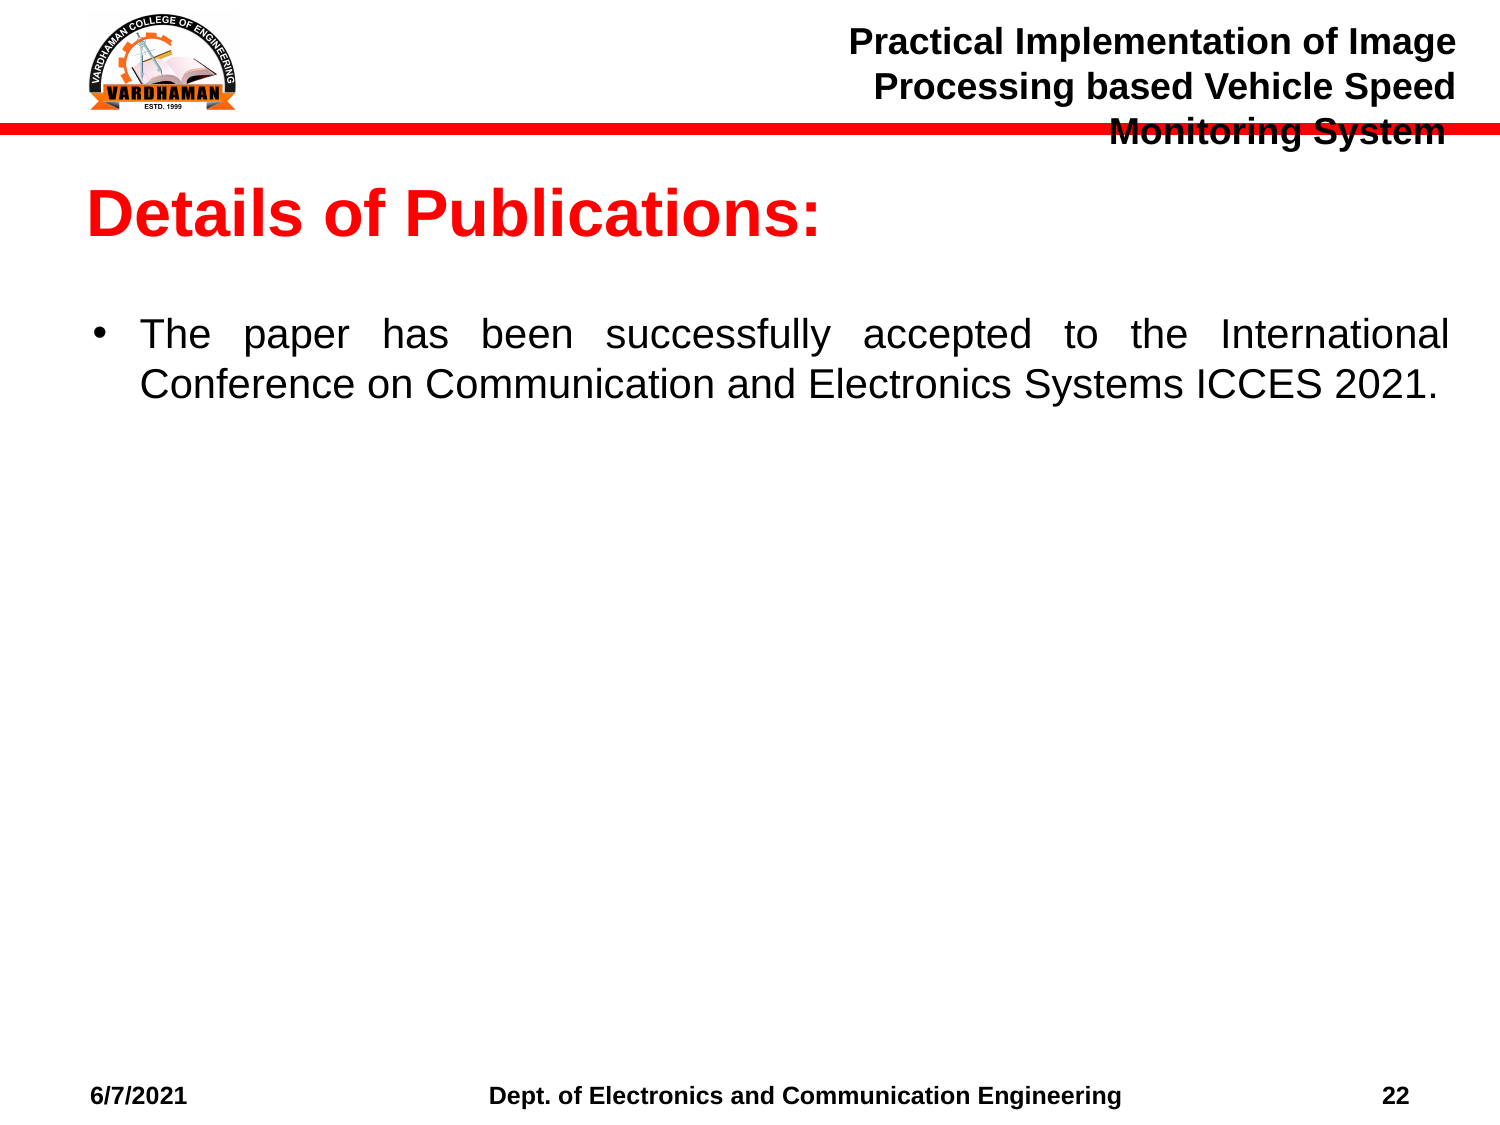

Practical Implementation of Image Processing based Vehicle Speed Monitoring System

Details of Publications:
The paper has been successfully accepted to the International Conference on Communication and Electronics Systems ICCES 2021.
Dept. of Electronics and Communication Engineering
6/7/2021
22